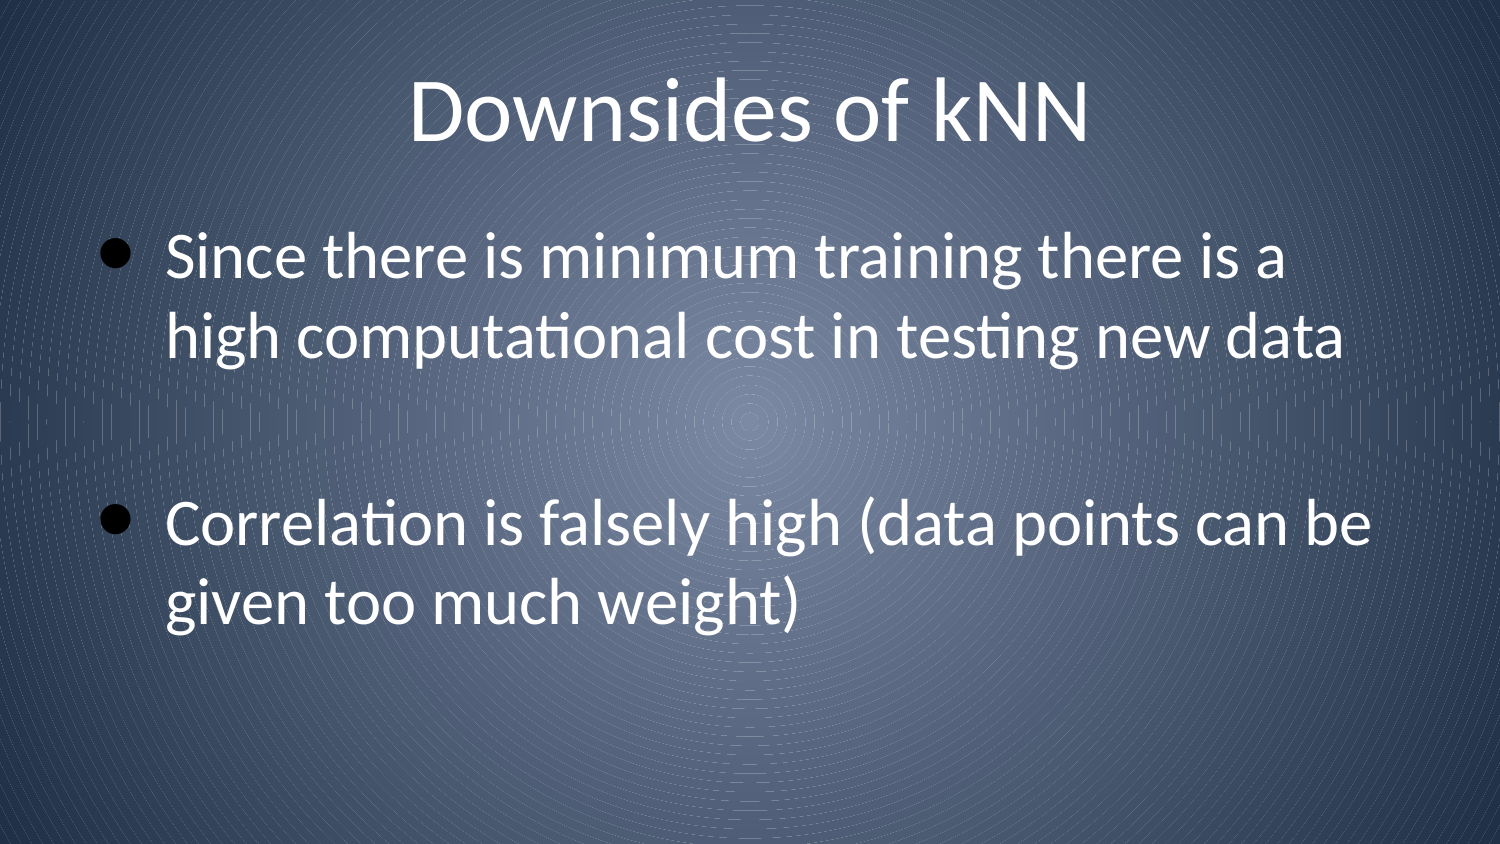

# Downsides of kNN
Since there is minimum training there is a high computational cost in testing new data

Correlation is falsely high (data points can be given too much weight)